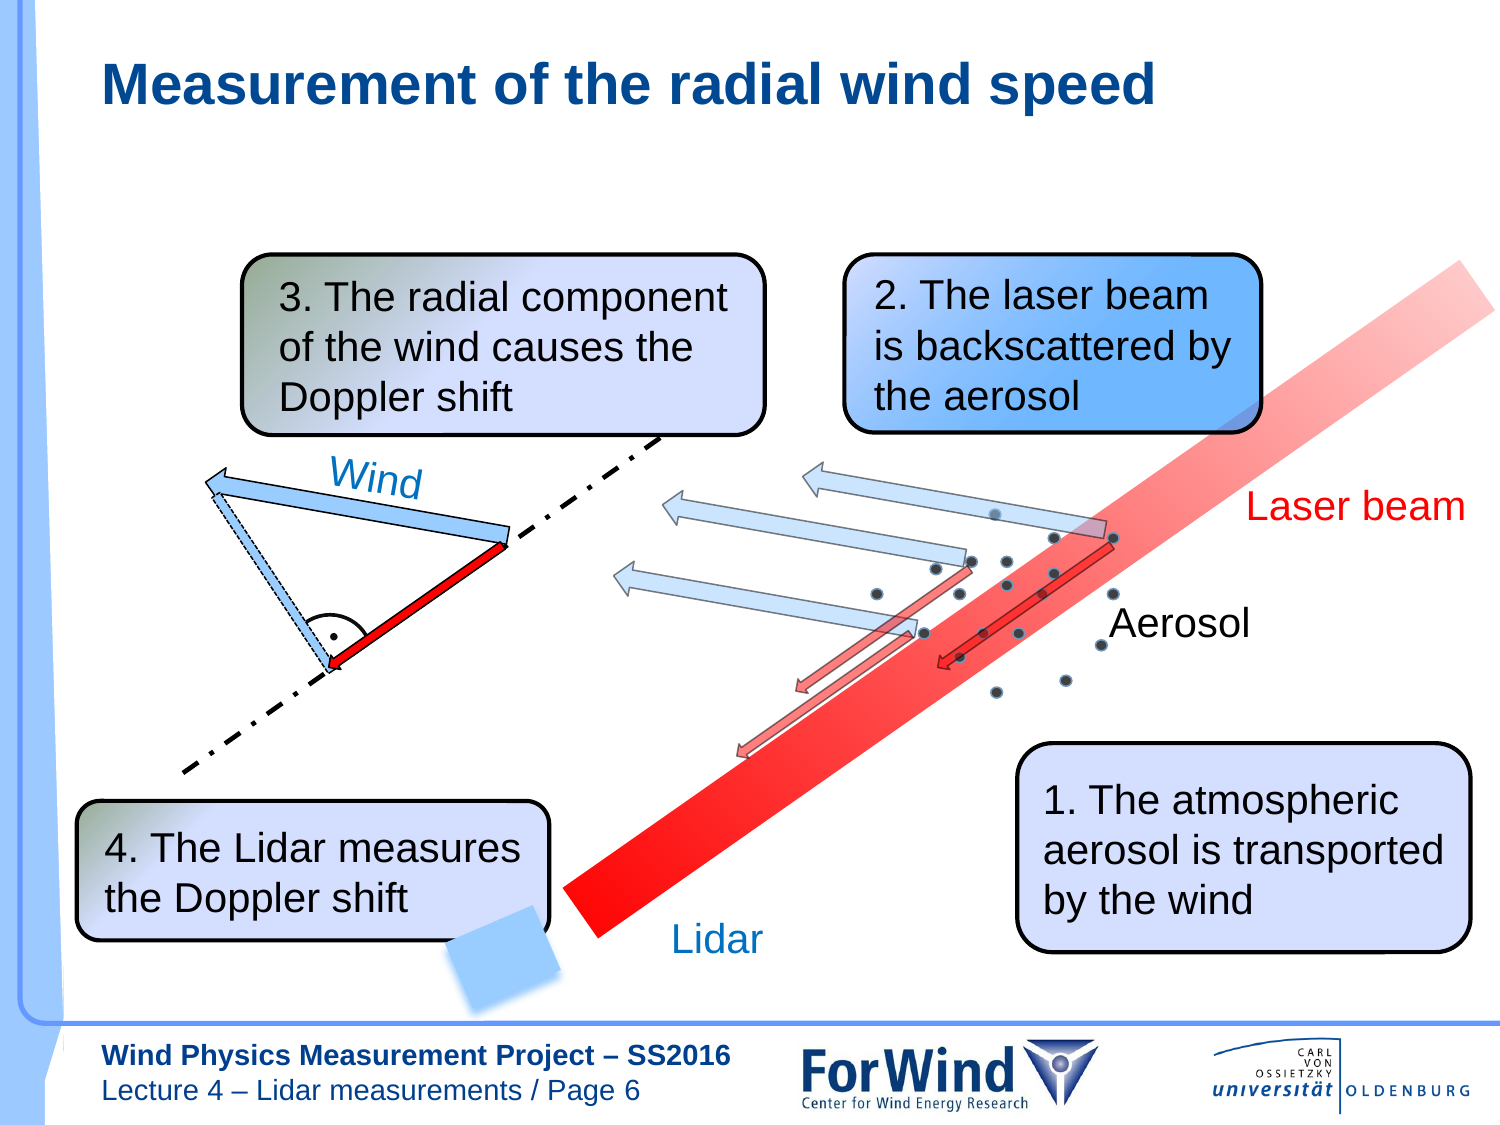

# Measurement of the radial wind speed
3. The radial component of the wind causes the Doppler shift
2. The laser beam is backscattered by the aerosol
Wind
Laser beam

Aerosol

1. The atmospheric aerosol is transported by the wind
4. The Lidar measures the Doppler shift
Lidar